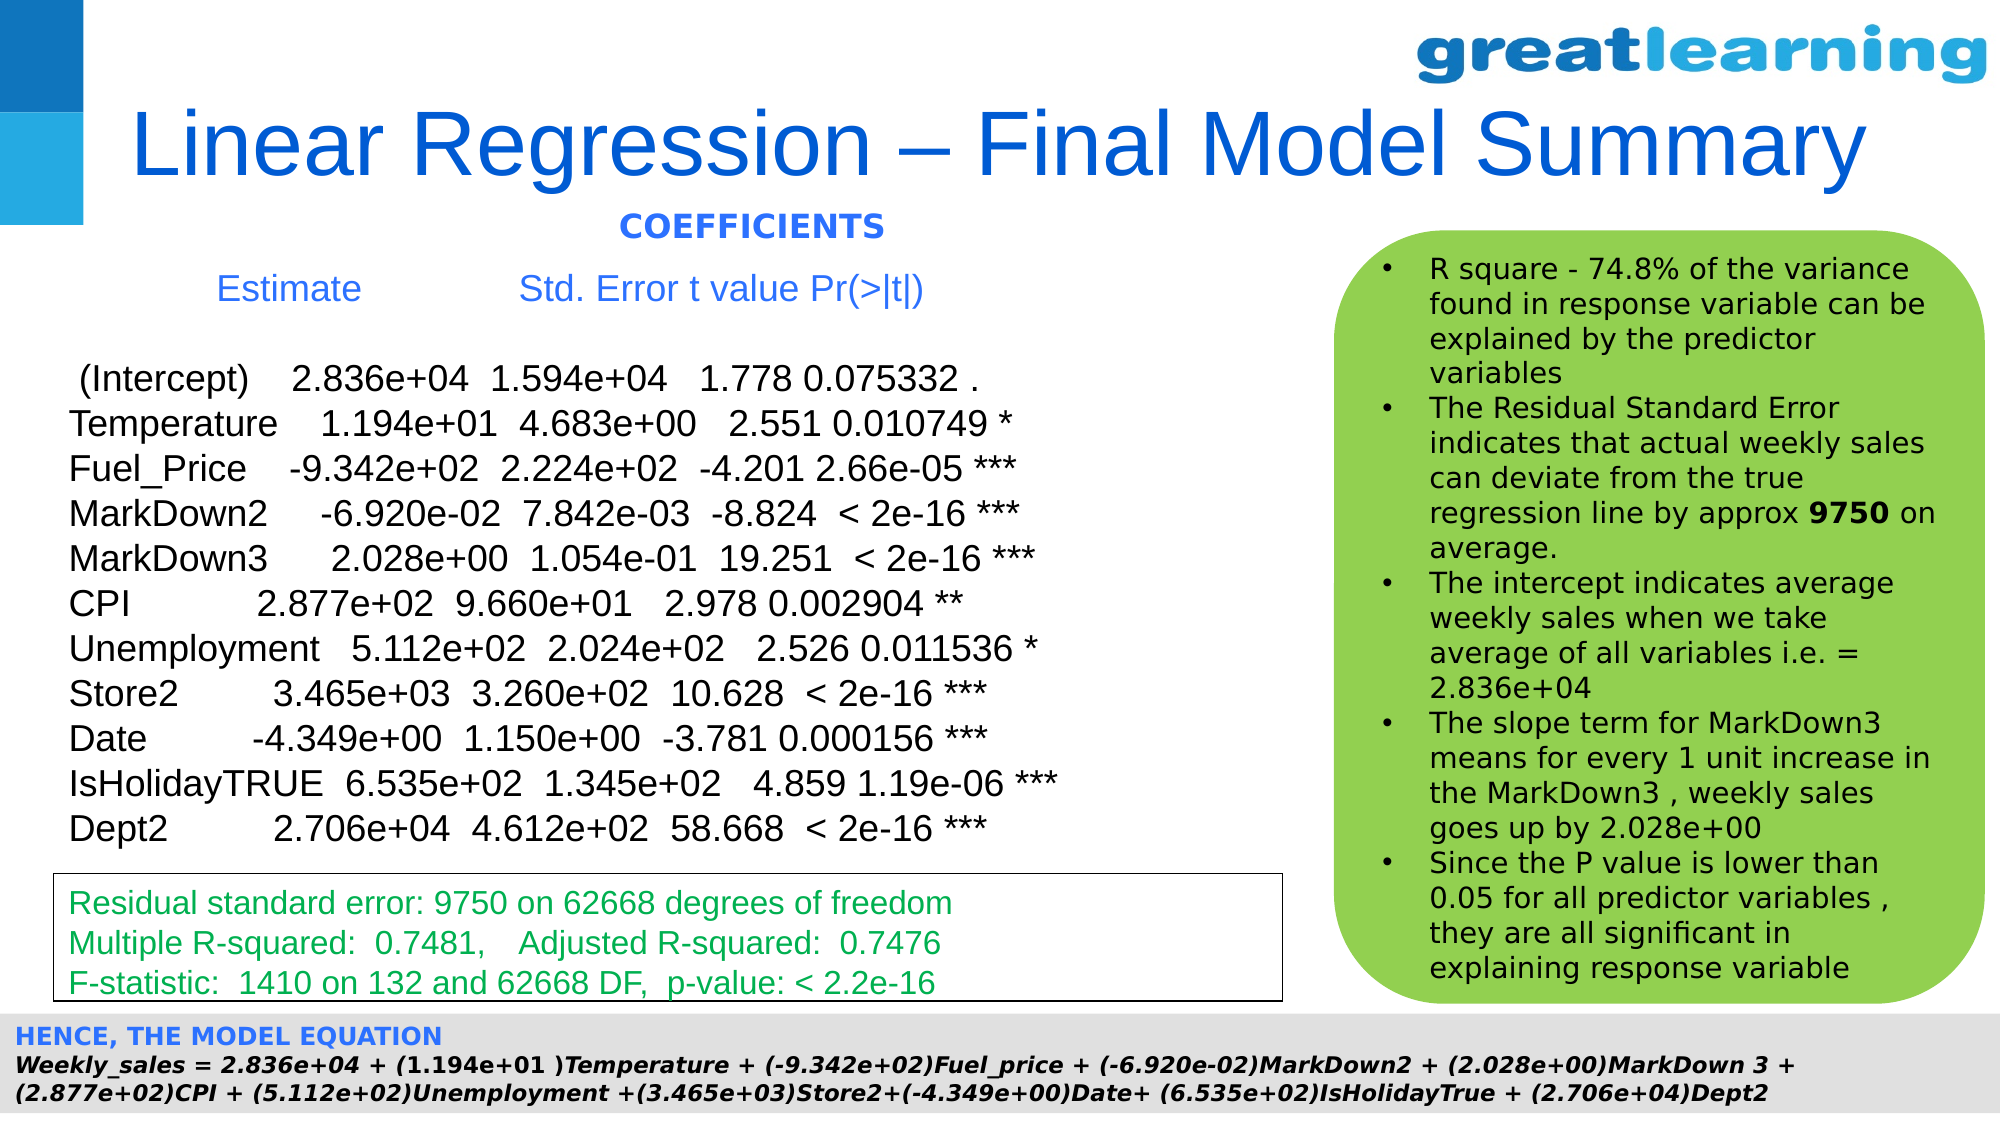

# Linear Regression – Final Model Summary
COEFFICIENTS
R square - 74.8% of the variance found in response variable can be explained by the predictor variables
The Residual Standard Error indicates that actual weekly sales can deviate from the true regression line by approx 9750 on average.
The intercept indicates average weekly sales when we take average of all variables i.e. = 2.836e+04
The slope term for MarkDown3  means for every 1 unit increase in the MarkDown3 , weekly sales goes up by 2.028e+00
Since the P value is lower than 0.05 for all predictor variables , they are all significant in explaining response variable
                Estimate 	Std. Error t value Pr(>|t|)

 (Intercept)    2.836e+04  1.594e+04   1.778 0.075332 .
Temperature    1.194e+01  4.683e+00   2.551 0.010749 *
Fuel_Price    -9.342e+02  2.224e+02  -4.201 2.66e-05 ***
MarkDown2     -6.920e-02  7.842e-03  -8.824  < 2e-16 ***
MarkDown3      2.028e+00  1.054e-01  19.251  < 2e-16 ***
CPI            2.877e+02  9.660e+01   2.978 0.002904 **
Unemployment   5.112e+02  2.024e+02   2.526 0.011536 *
Store2         3.465e+03  3.260e+02  10.628  < 2e-16 ***
Date          -4.349e+00  1.150e+00  -3.781 0.000156 ***
IsHolidayTRUE  6.535e+02  1.345e+02   4.859 1.19e-06 ***
Dept2          2.706e+04  4.612e+02  58.668  < 2e-16 ***
Residual standard error: 9750 on 62668 degrees of freedom
Multiple R-squared:  0.7481,	Adjusted R-squared:  0.7476
F-statistic:  1410 on 132 and 62668 DF,  p-value: < 2.2e-16
HENCE, THE MODEL EQUATION
Weekly_sales = 2.836e+04 + (1.194e+01 )Temperature + (-9.342e+02)Fuel_price + (-6.920e-02)MarkDown2 + (2.028e+00)MarkDown 3 +
(2.877e+02)CPI + (5.112e+02)Unemployment +(3.465e+03)Store2+(-4.349e+00)Date+ (6.535e+02)IsHolidayTrue + (2.706e+04)Dept2